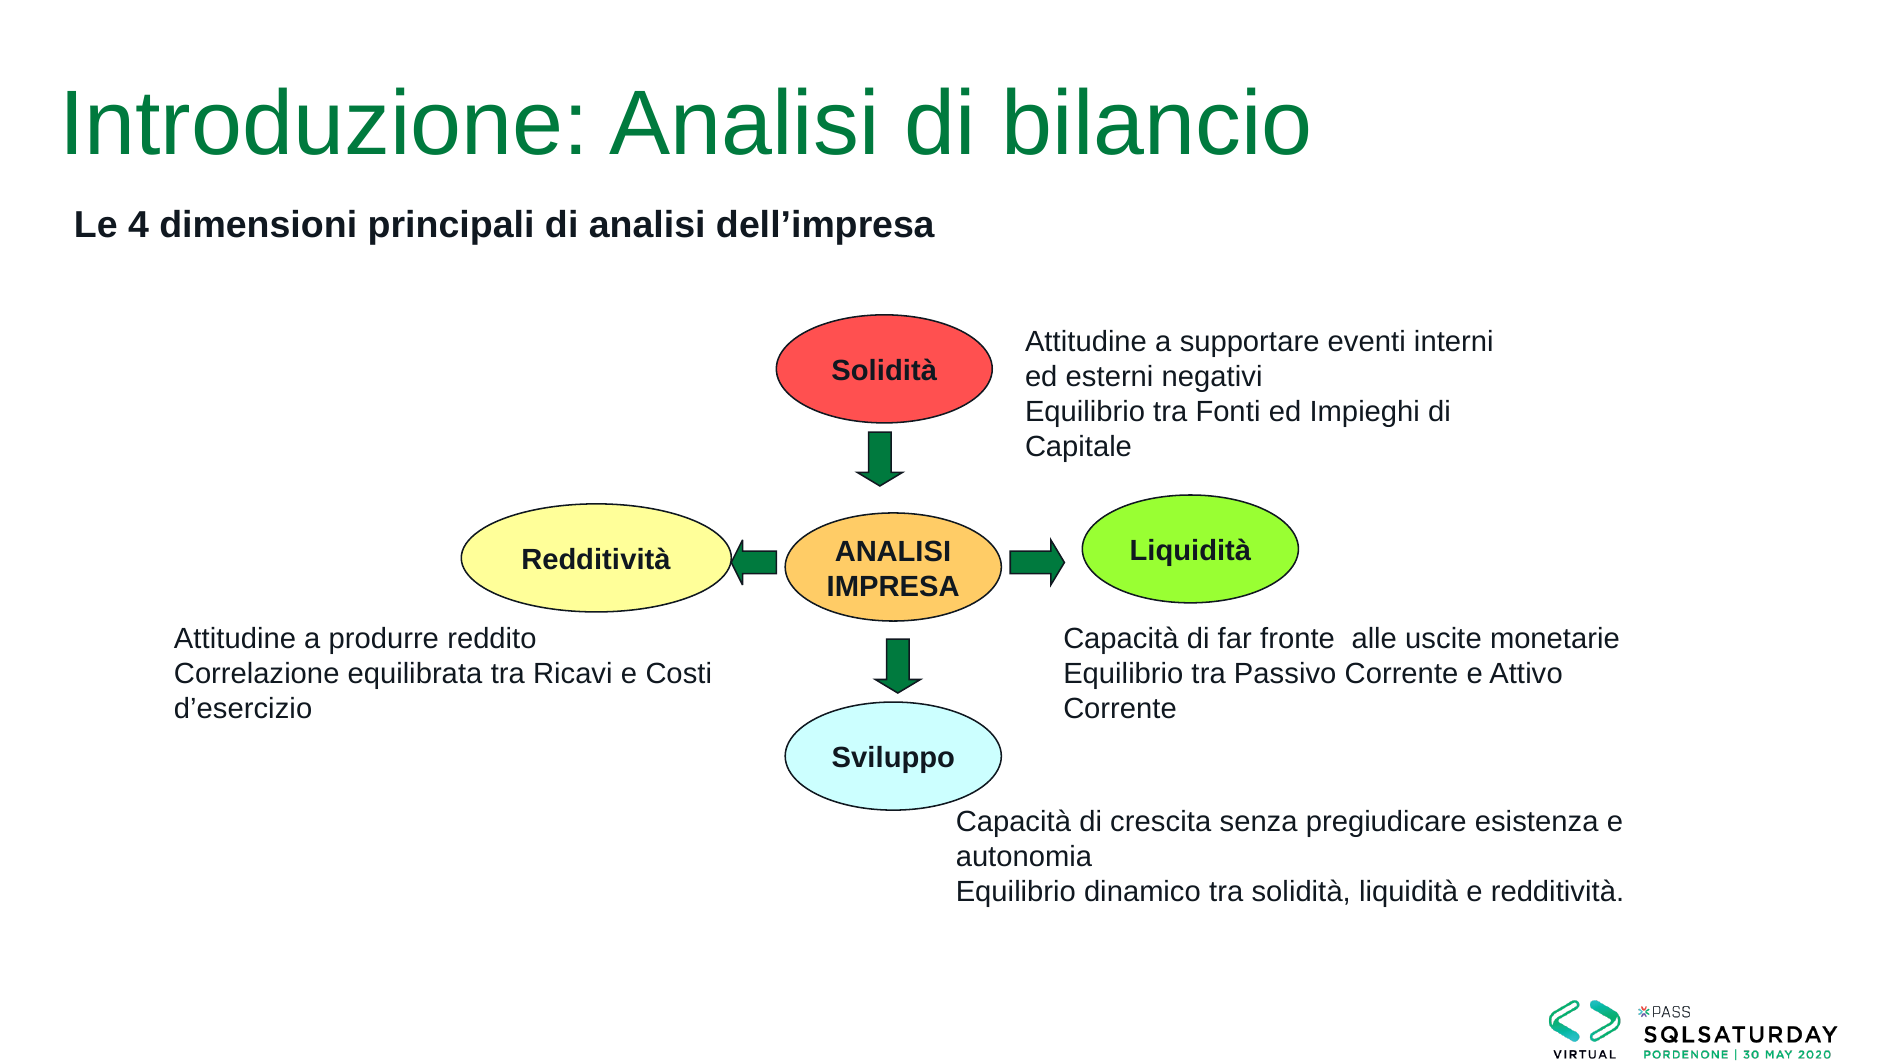

# Introduzione: Analisi di bilancio
Le 4 dimensioni principali di analisi dell’impresa
Solidità
Attitudine a supportare eventi interni ed esterni negativi
Equilibrio tra Fonti ed Impieghi di Capitale

Liquidità
Redditività
ANALISI
IMPRESA

Capacità di far fronte  alle uscite monetarie
Equilibrio tra Passivo Corrente e Attivo Corrente
Attitudine a produrre reddito
Correlazione equilibrata tra Ricavi e Costi d’esercizio

Sviluppo
Capacità di crescita senza pregiudicare esistenza e autonomia
Equilibrio dinamico tra solidità, liquidità e redditività.